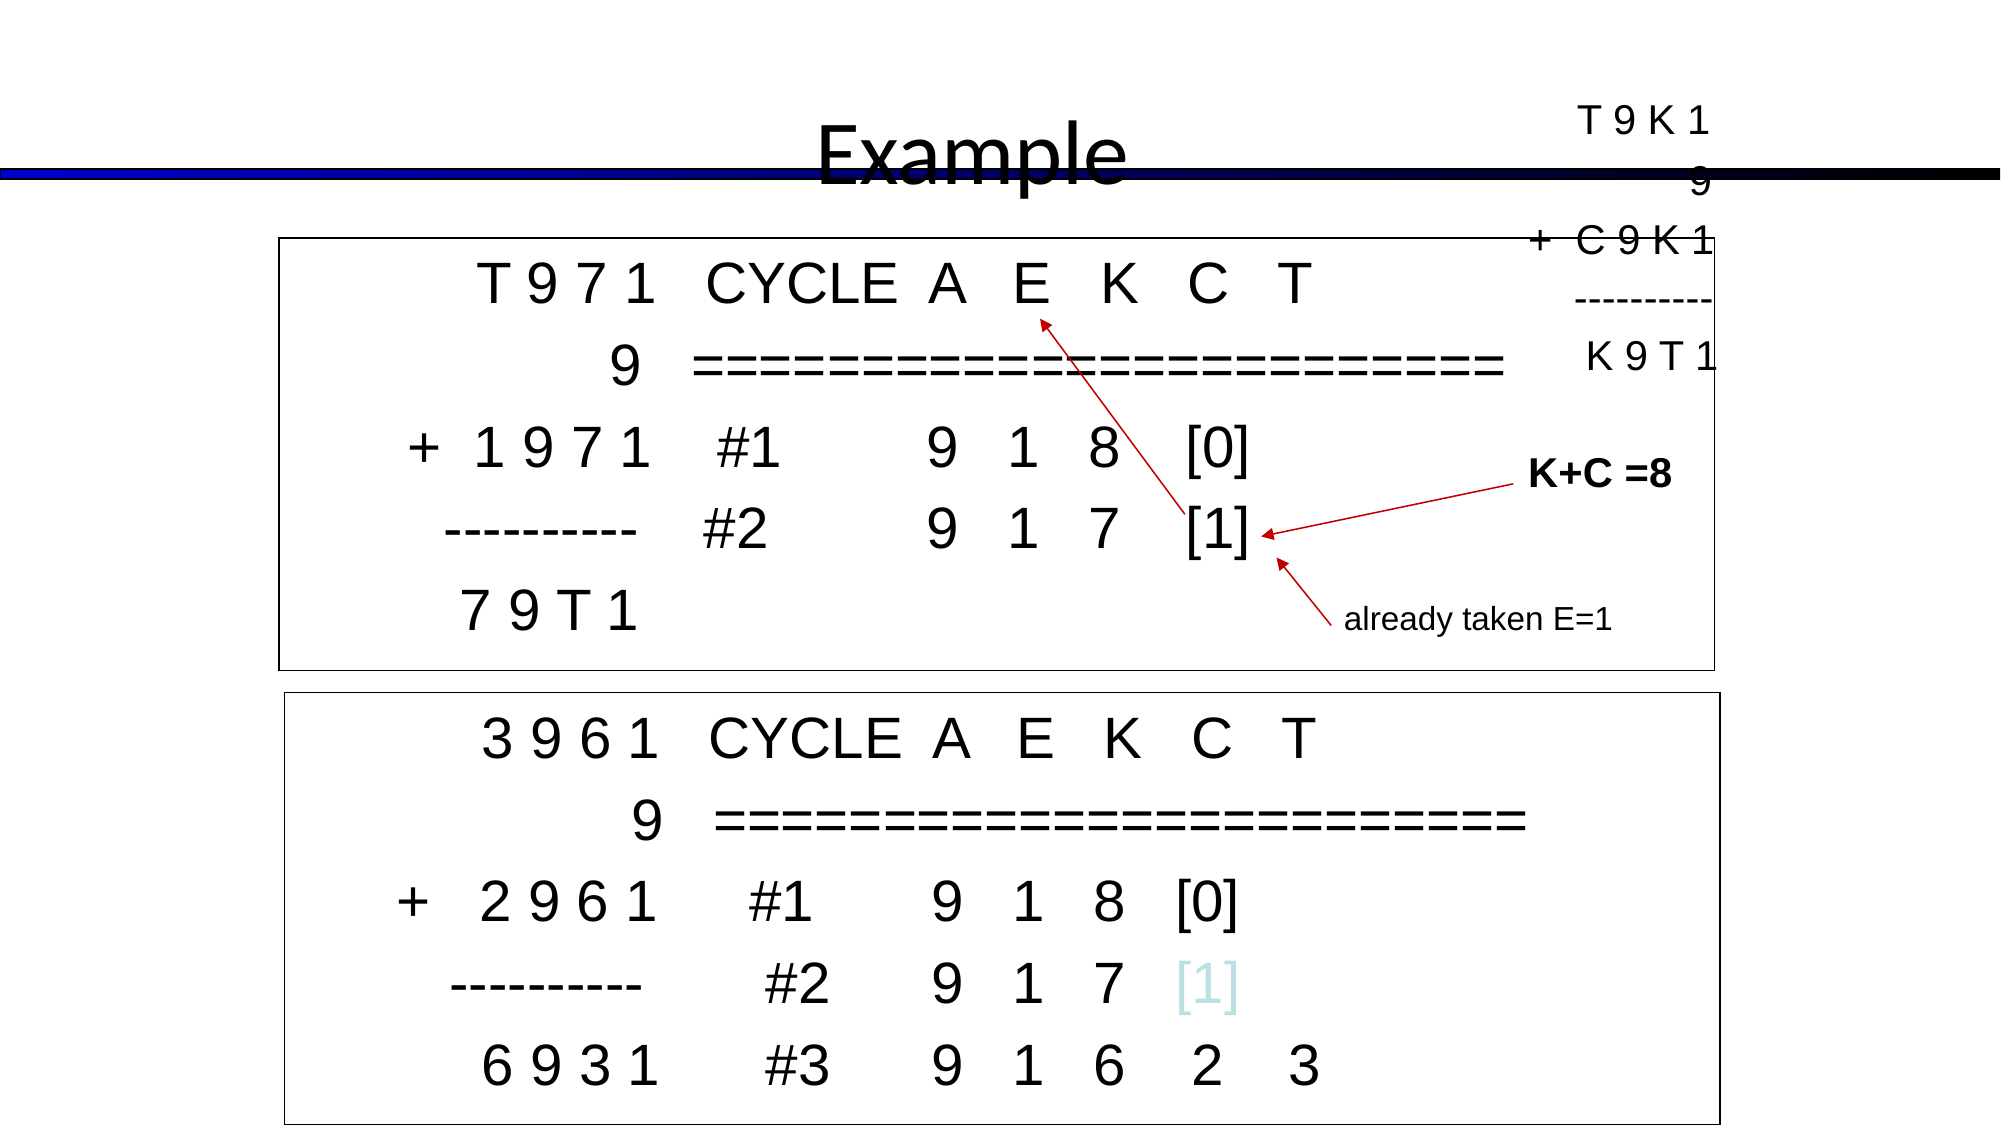

T 9 K 1
              9
+  C 9 K 1
    ----------
     K 9 T 1

K+C =8

# Example
  	  T 9 7 1   CYCLE  A   E   K   C   T
        		 9   ========================
       +  1 9 7 1    #1    	  9   1   8    [0]
	----------    #2    	  9   1   7    [1]
	 7 9 T 1					already taken E=1
  	  3 9 6 1   CYCLE  A   E   K   C   T
         		  9   ========================
      +   2 9 6 1    	#1    	  9   1   8   [0]
	----------   	 #2   	  9   1   7   [1]
	  6 9 3 1   	 #3   	  9   1   6    2    3